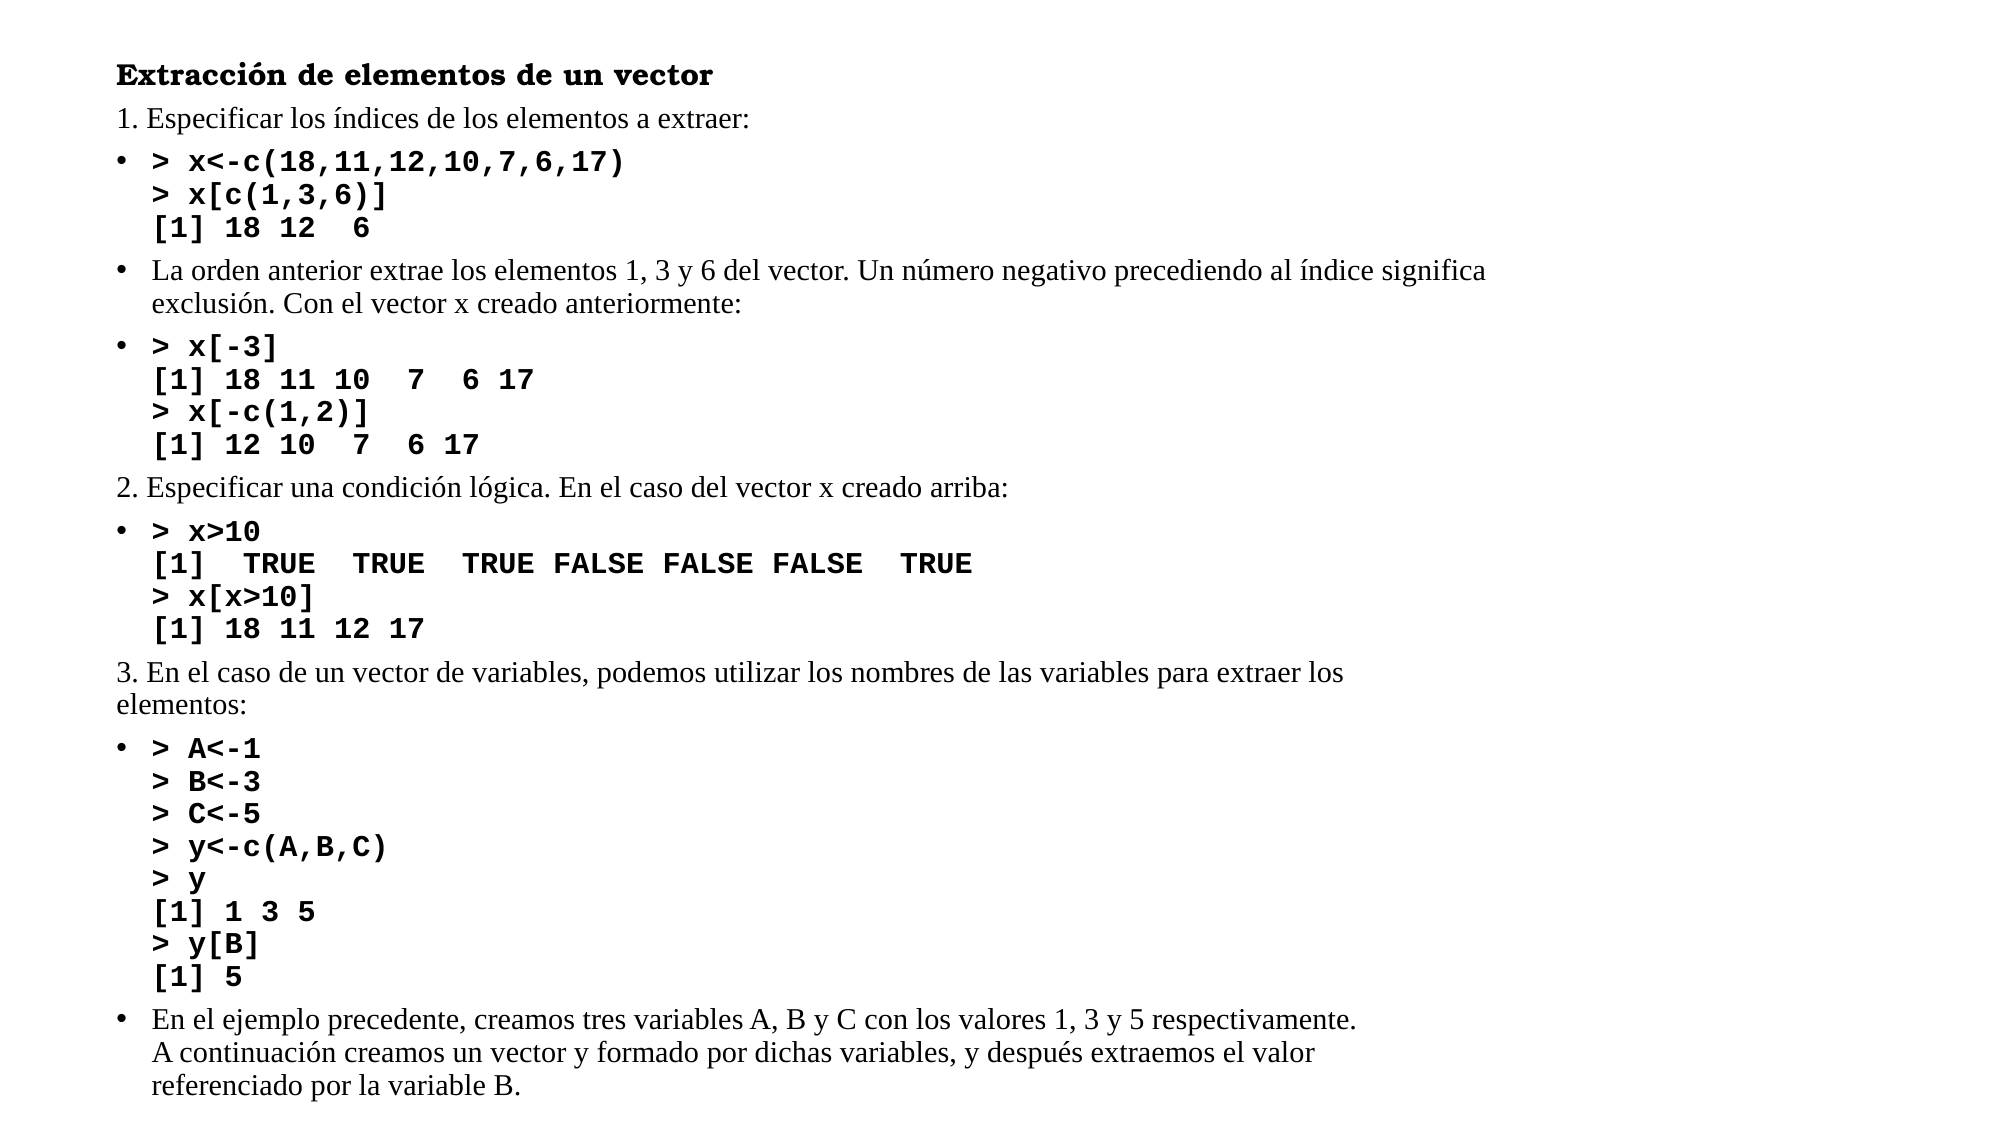

Extracción de elementos de un vector
1. Especificar los índices de los elementos a extraer:
> x<-c(18,11,12,10,7,6,17)
> x[c(1,3,6)]
[1] 18 12  6
La orden anterior extrae los elementos 1, 3 y 6 del vector. Un número negativo precediendo al índice significa
exclusión. Con el vector x creado anteriormente:
> x[-3]
[1] 18 11 10  7  6 17
> x[-c(1,2)]
[1] 12 10  7  6 17
2. Especificar una condición lógica. En el caso del vector x creado arriba:
> x>10
[1]  TRUE  TRUE  TRUE FALSE FALSE FALSE  TRUE
> x[x>10]
[1] 18 11 12 17
3. En el caso de un vector de variables, podemos utilizar los nombres de las variables para extraer los
elementos:
> A<-1
> B<-3
> C<-5
> y<-c(A,B,C)
> y
[1] 1 3 5
> y[B]
[1] 5
En el ejemplo precedente, creamos tres variables A, B y C con los valores 1, 3 y 5 respectivamente.
A continuación creamos un vector y formado por dichas variables, y después extraemos el valor
referenciado por la variable B.